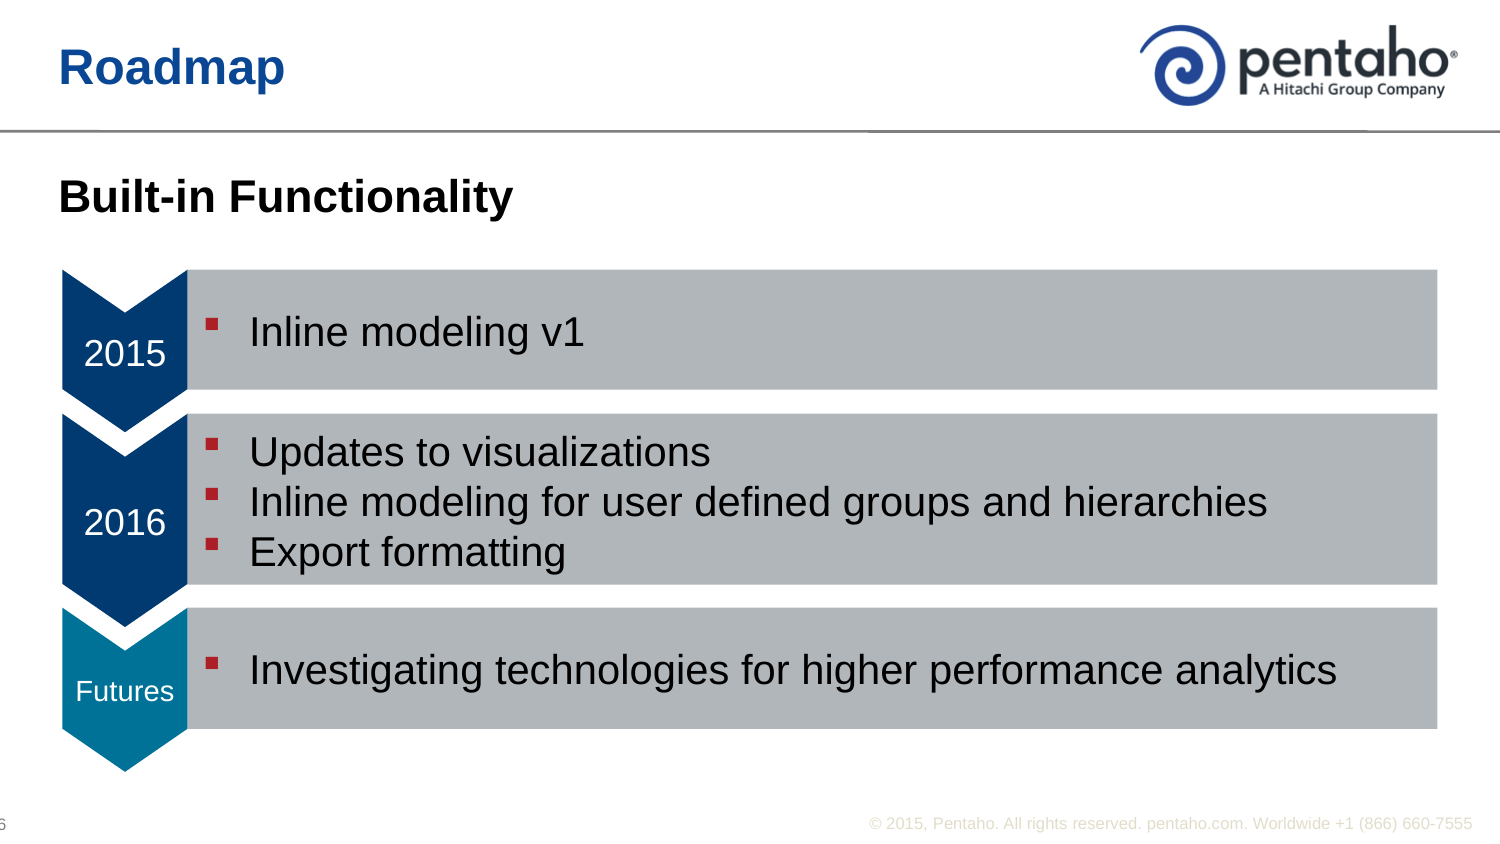

# Roadmap
Built-in Functionality

Inline modeling v1
2015
Updates to visualizations
Inline modeling for user defined groups and hierarchies
Export formatting
2016
Investigating technologies for higher performance analytics
Futures